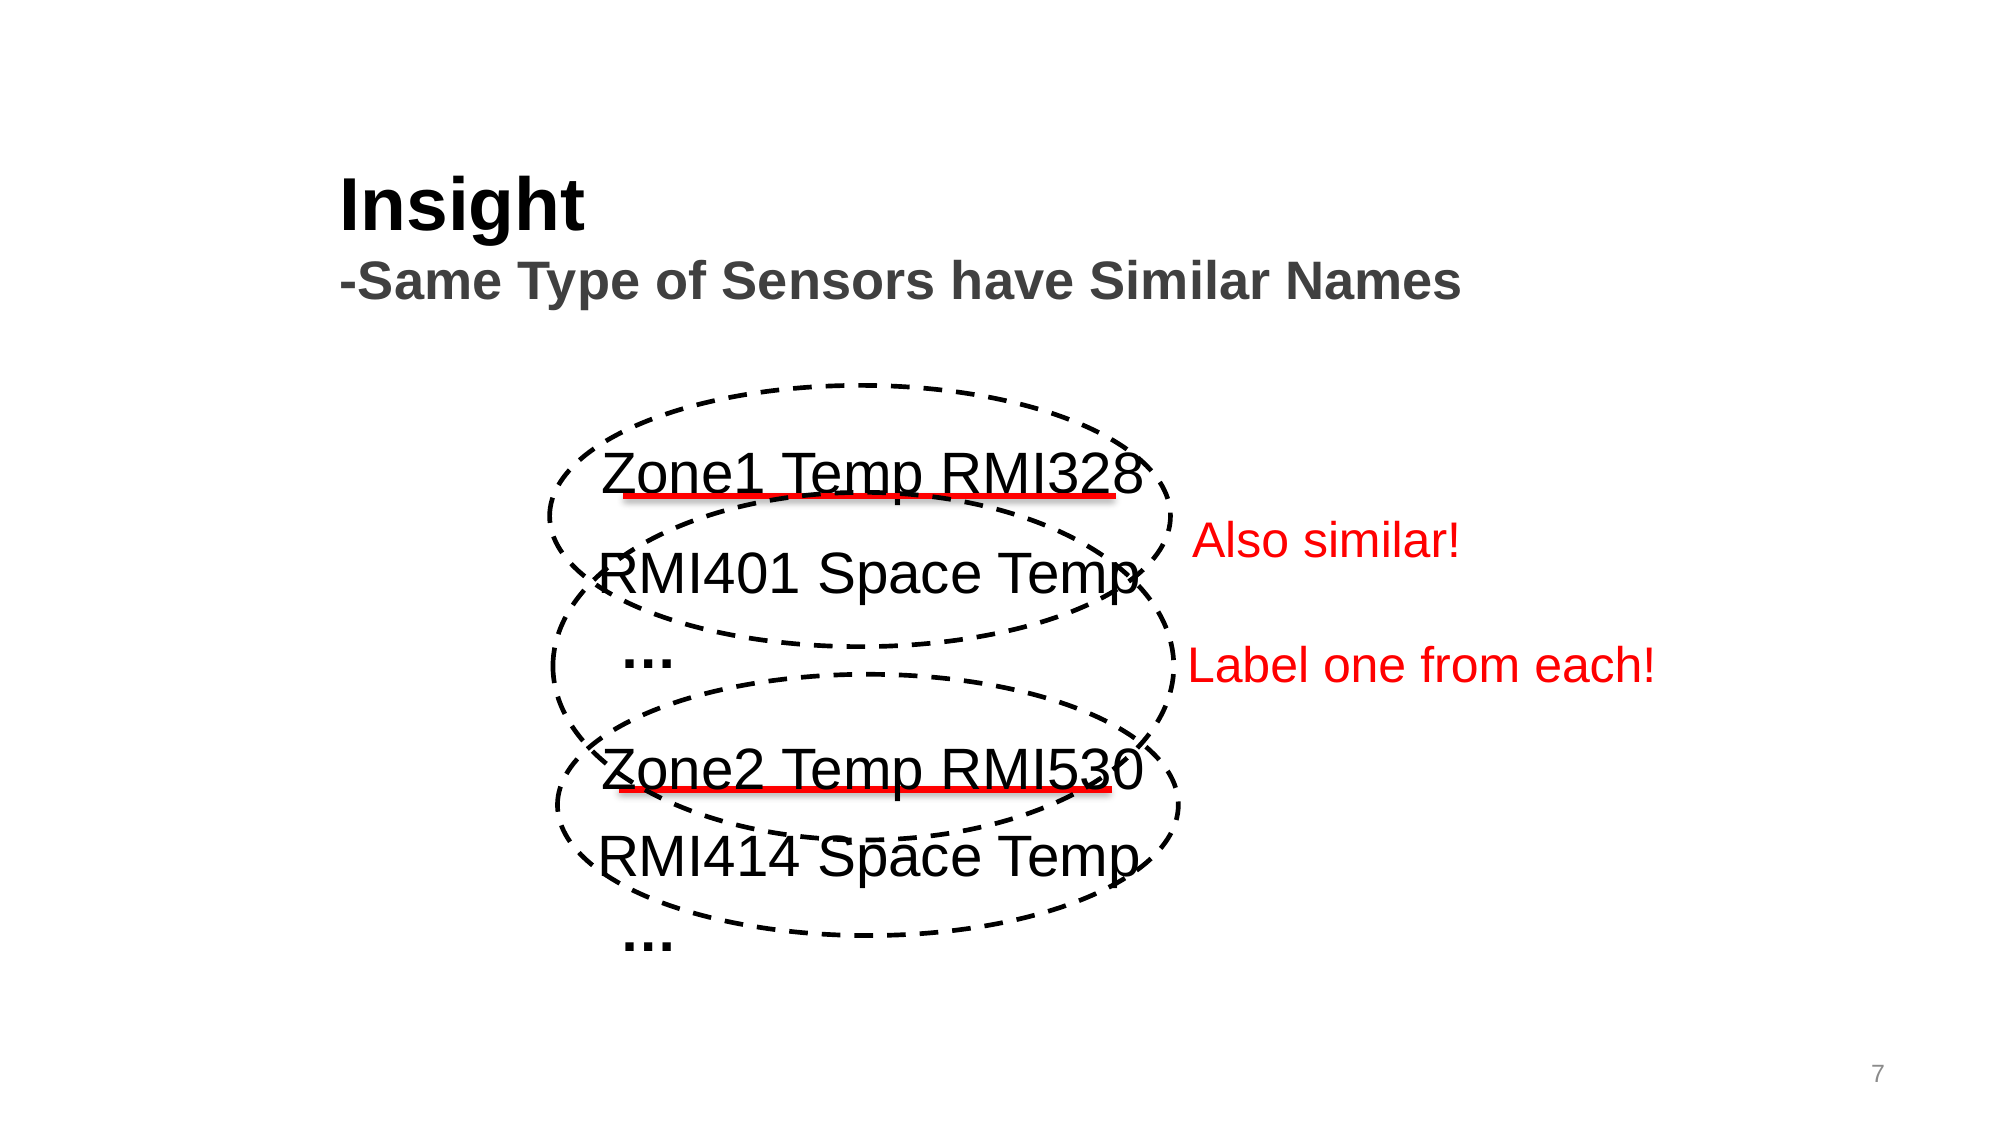

Insight
-Same Type of Sensors have Similar Names

Zone1 Temp RMI328

Also similar!
RMI401 Space Temp
…
Label one from each!

Zone2 Temp RMI530
RMI414 Space Temp
…
7